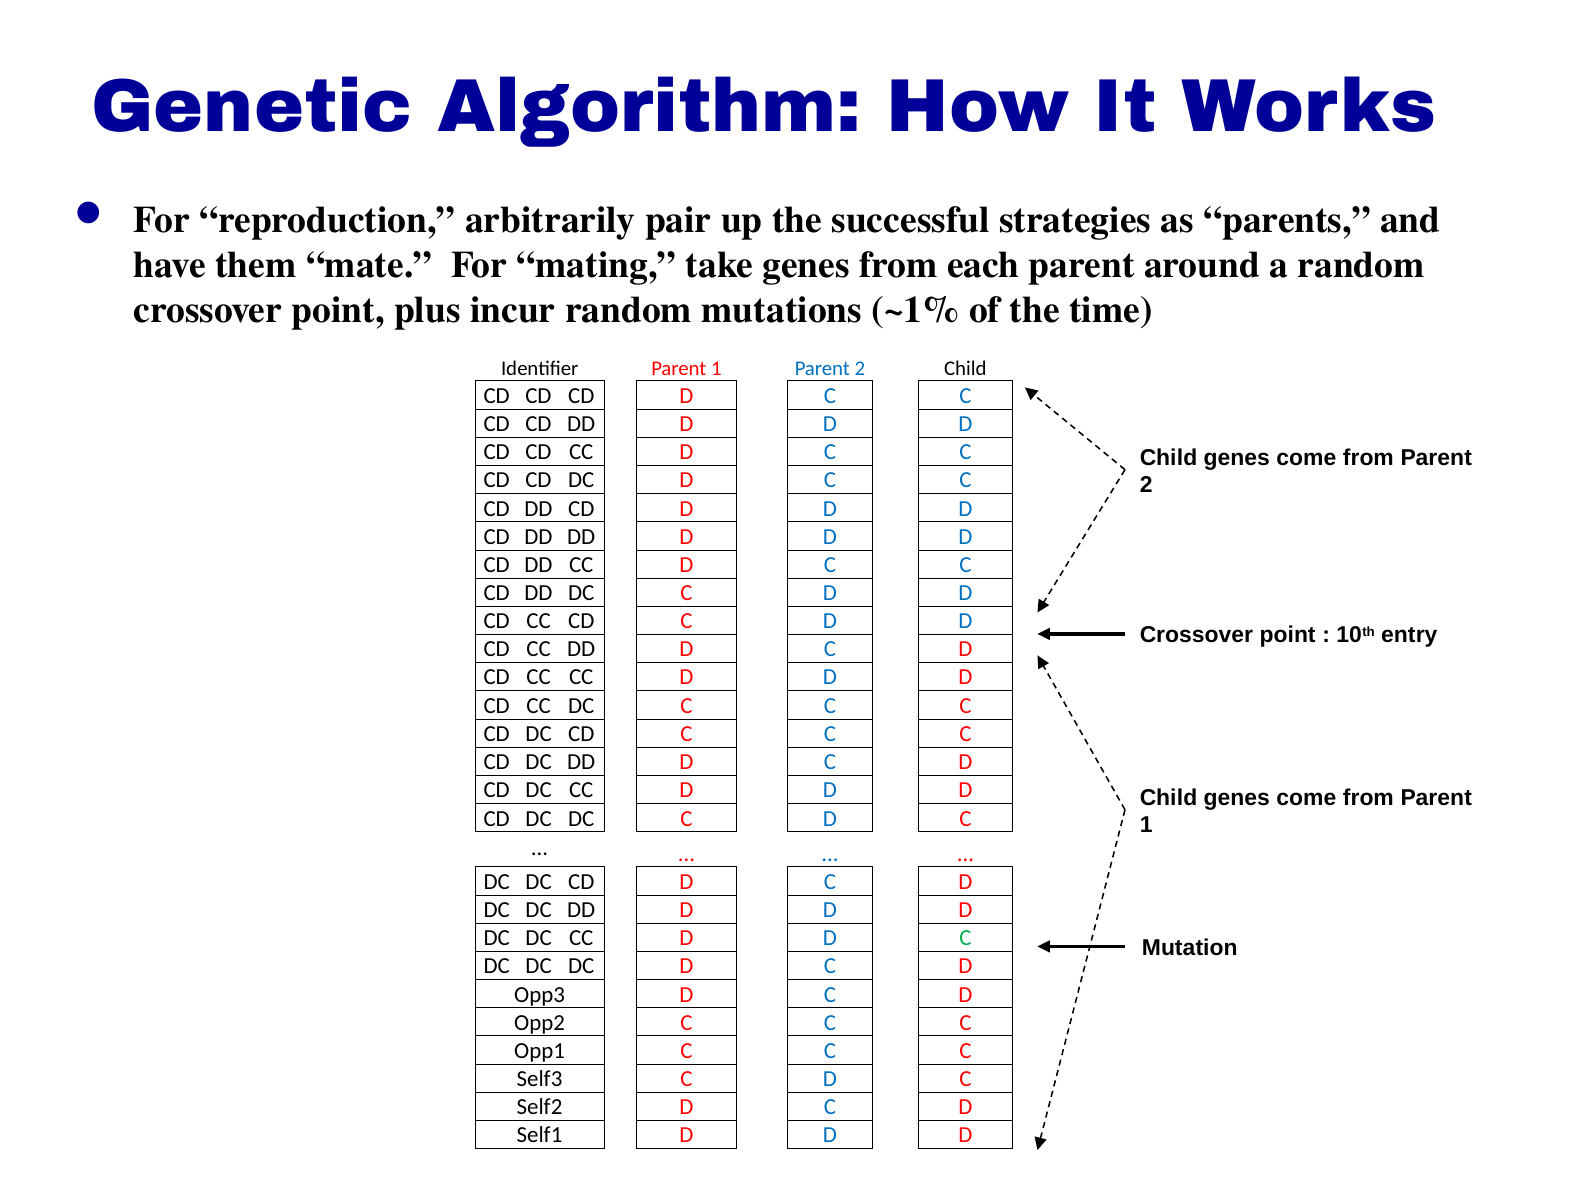

# Genetic Algorithm: How It Works
For “reproduction,” arbitrarily pair up the successful strategies as “parents,” and have them “mate.”  For “mating,” take genes from each parent around a random crossover point, plus incur random mutations (~1% of the time)

| Identifier |  |  |  | Parent 1 |  | Parent 2 |  | Child |
| --- | --- | --- | --- | --- | --- | --- | --- | --- |
| CD | CD | CD |  | D |  | C |  | C |
| CD | CD | DD |  | D |  | D |  | D |
| CD | CD | CC |  | D |  | C |  | C |
| CD | CD | DC |  | D |  | C |  | C |
| CD | DD | CD |  | D |  | D |  | D |
| CD | DD | DD |  | D |  | D |  | D |
| CD | DD | CC |  | D |  | C |  | C |
| CD | DD | DC |  | C |  | D |  | D |
| CD | CC | CD |  | C |  | D |  | D |
| CD | CC | DD |  | D |  | C |  | D |
| CD | CC | CC |  | D |  | D |  | D |
| CD | CC | DC |  | C |  | C |  | C |
| CD | DC | CD |  | C |  | C |  | C |
| CD | DC | DD |  | D |  | C |  | D |
| CD | DC | CC |  | D |  | D |  | D |
| CD | DC | DC |  | C |  | D |  | C |
| … |  |  |  | … |  | … |  | … |
| DC | DC | CD |  | D |  | C |  | D |
| DC | DC | DD |  | D |  | D |  | D |
| DC | DC | CC |  | D |  | D |  | C |
| DC | DC | DC |  | D |  | C |  | D |
| Opp3 |  |  |  | D |  | C |  | D |
| Opp2 |  |  |  | C |  | C |  | C |
| Opp1 |  |  |  | C |  | C |  | C |
| Self3 |  |  |  | C |  | D |  | C |
| Self2 |  |  |  | D |  | C |  | D |
| Self1 |  |  |  | D |  | D |  | D |
Child genes come from Parent  2
Crossover point : 10th entry
Child genes come from Parent  1
Mutation